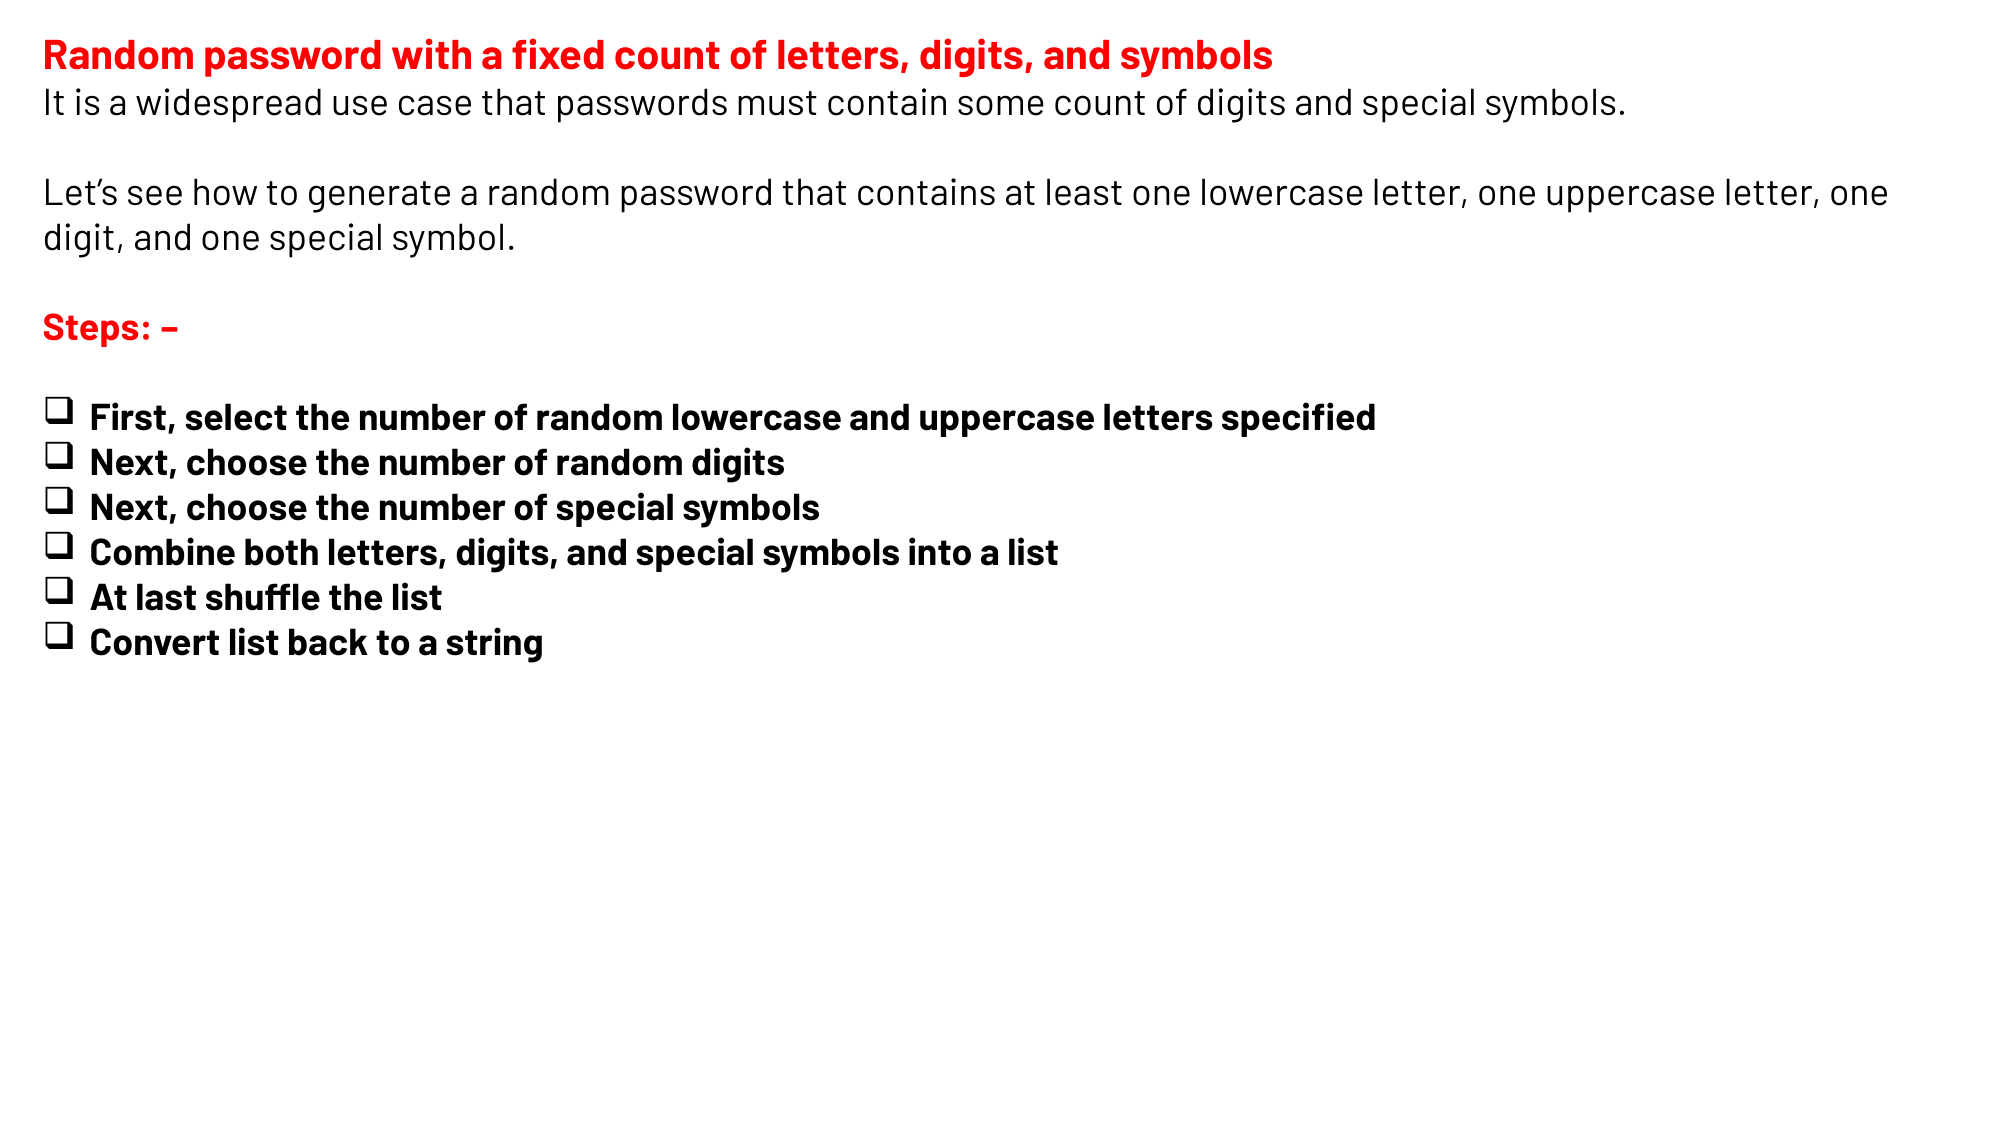

Random password with a fixed count of letters, digits, and symbols
It is a widespread use case that passwords must contain some count of digits and special symbols.

Let’s see how to generate a random password that contains at least one lowercase letter, one uppercase letter, one digit, and one special symbol.

Steps: –

First, select the number of random lowercase and uppercase letters specified
Next, choose the number of random digits
Next, choose the number of special symbols
Combine both letters, digits, and special symbols into a list
At last shuffle the list
Convert list back to a string